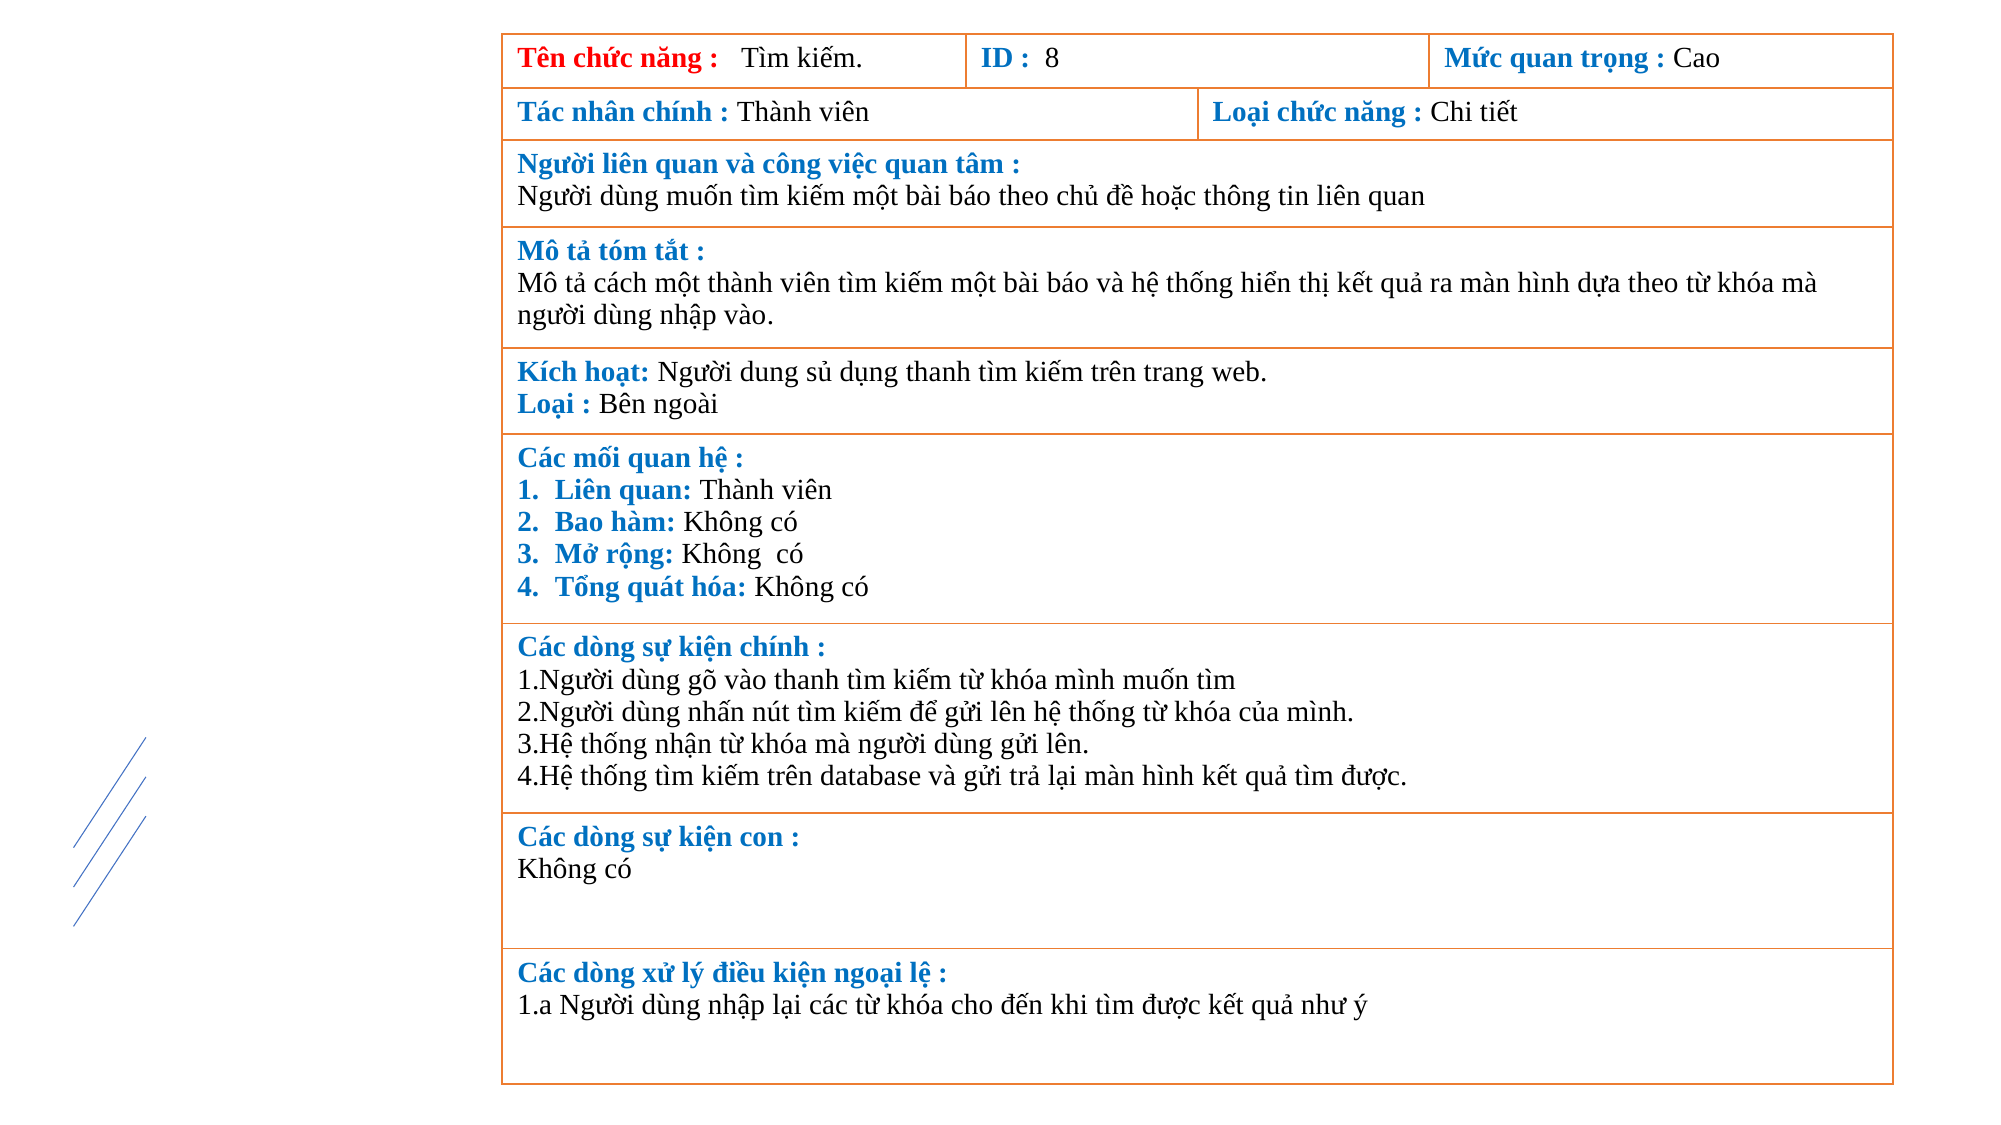

| Tên chức năng : Tìm kiếm. | ID : 8 |  | Mức quan trọng : Cao |
| --- | --- | --- | --- |
| Tác nhân chính : Thành viên |  | Loại chức năng : Chi tiết |  |
| Người liên quan và công việc quan tâm : Người dùng muốn tìm kiếm một bài báo theo chủ đề hoặc thông tin liên quan |  |  |  |
| Mô tả tóm tắt : Mô tả cách một thành viên tìm kiếm một bài báo và hệ thống hiển thị kết quả ra màn hình dựa theo từ khóa mà người dùng nhập vào. |  |  |  |
| Kích hoạt: Người dung sủ dụng thanh tìm kiếm trên trang web. Loại : Bên ngoài |  |  |  |
| Các mối quan hệ : Liên quan: Thành viên Bao hàm: Không có Mở rộng: Không có Tổng quát hóa: Không có |  |  |  |
| Các dòng sự kiện chính : 1.Người dùng gõ vào thanh tìm kiếm từ khóa mình muốn tìm 2.Người dùng nhấn nút tìm kiếm để gửi lên hệ thống từ khóa của mình. 3.Hệ thống nhận từ khóa mà người dùng gửi lên. 4.Hệ thống tìm kiếm trên database và gửi trả lại màn hình kết quả tìm được. |  |  |  |
| Các dòng sự kiện con : Không có |  |  |  |
| Các dòng xử lý điều kiện ngoại lệ : 1.a Người dùng nhập lại các từ khóa cho đến khi tìm được kết quả như ý |  |  |  |